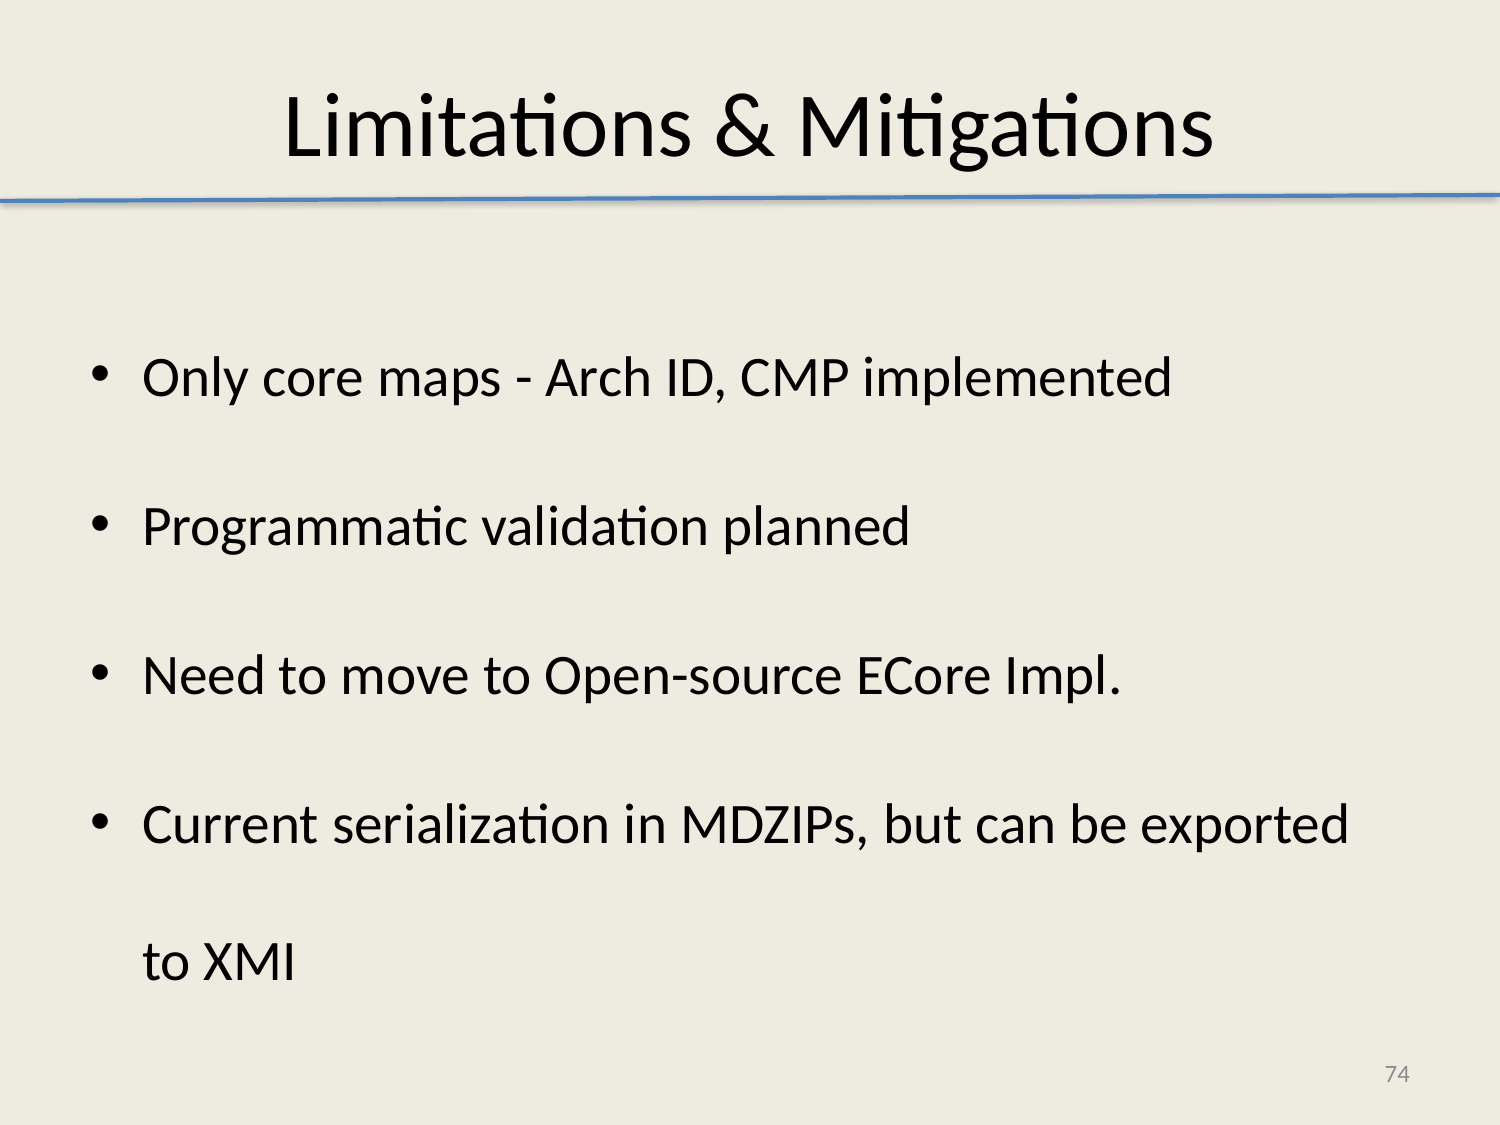

# Limitations & Mitigations

Only core maps - Arch ID, CMP implemented
Programmatic validation planned
Need to move to Open-source ECore Impl.
Current serialization in MDZIPs, but can be exported to XMI

74